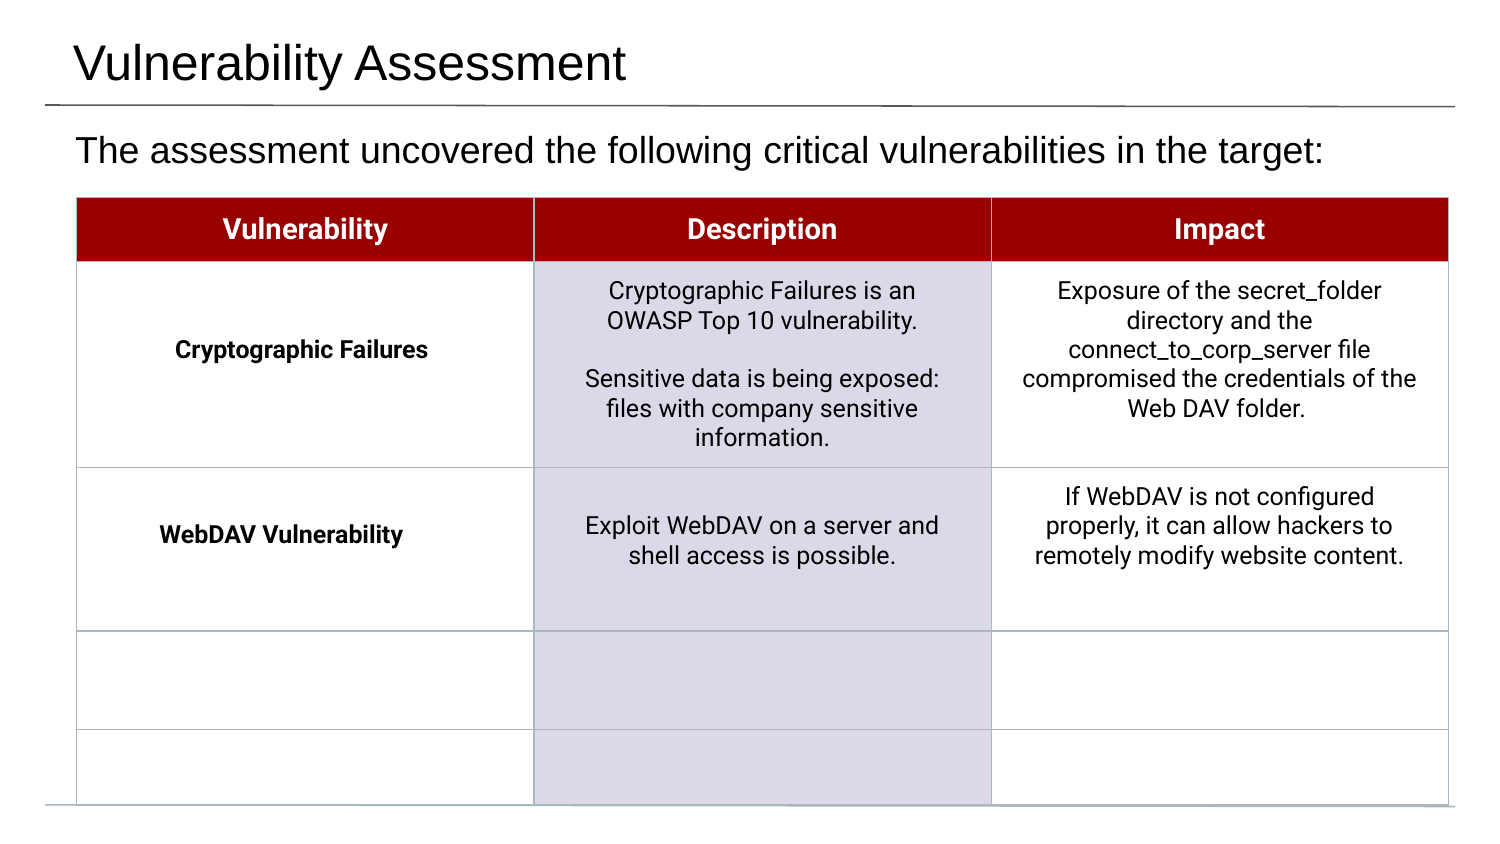

# Vulnerability Assessment
The assessment uncovered the following critical vulnerabilities in the target:
| Vulnerability | Description | Impact |
| --- | --- | --- |
| Cryptographic Failures | Cryptographic Failures is an OWASP Top 10 vulnerability. Sensitive data is being exposed: files with company sensitive information. | Exposure of the secret\_folder directory and the connect\_to\_corp\_server file compromised the credentials of the Web DAV folder. |
| WebDAV Vulnerability | Exploit WebDAV on a server and shell access is possible. | If WebDAV is not configured properly, it can allow hackers to remotely modify website content. |
|  |  |  |
|  |  |  |